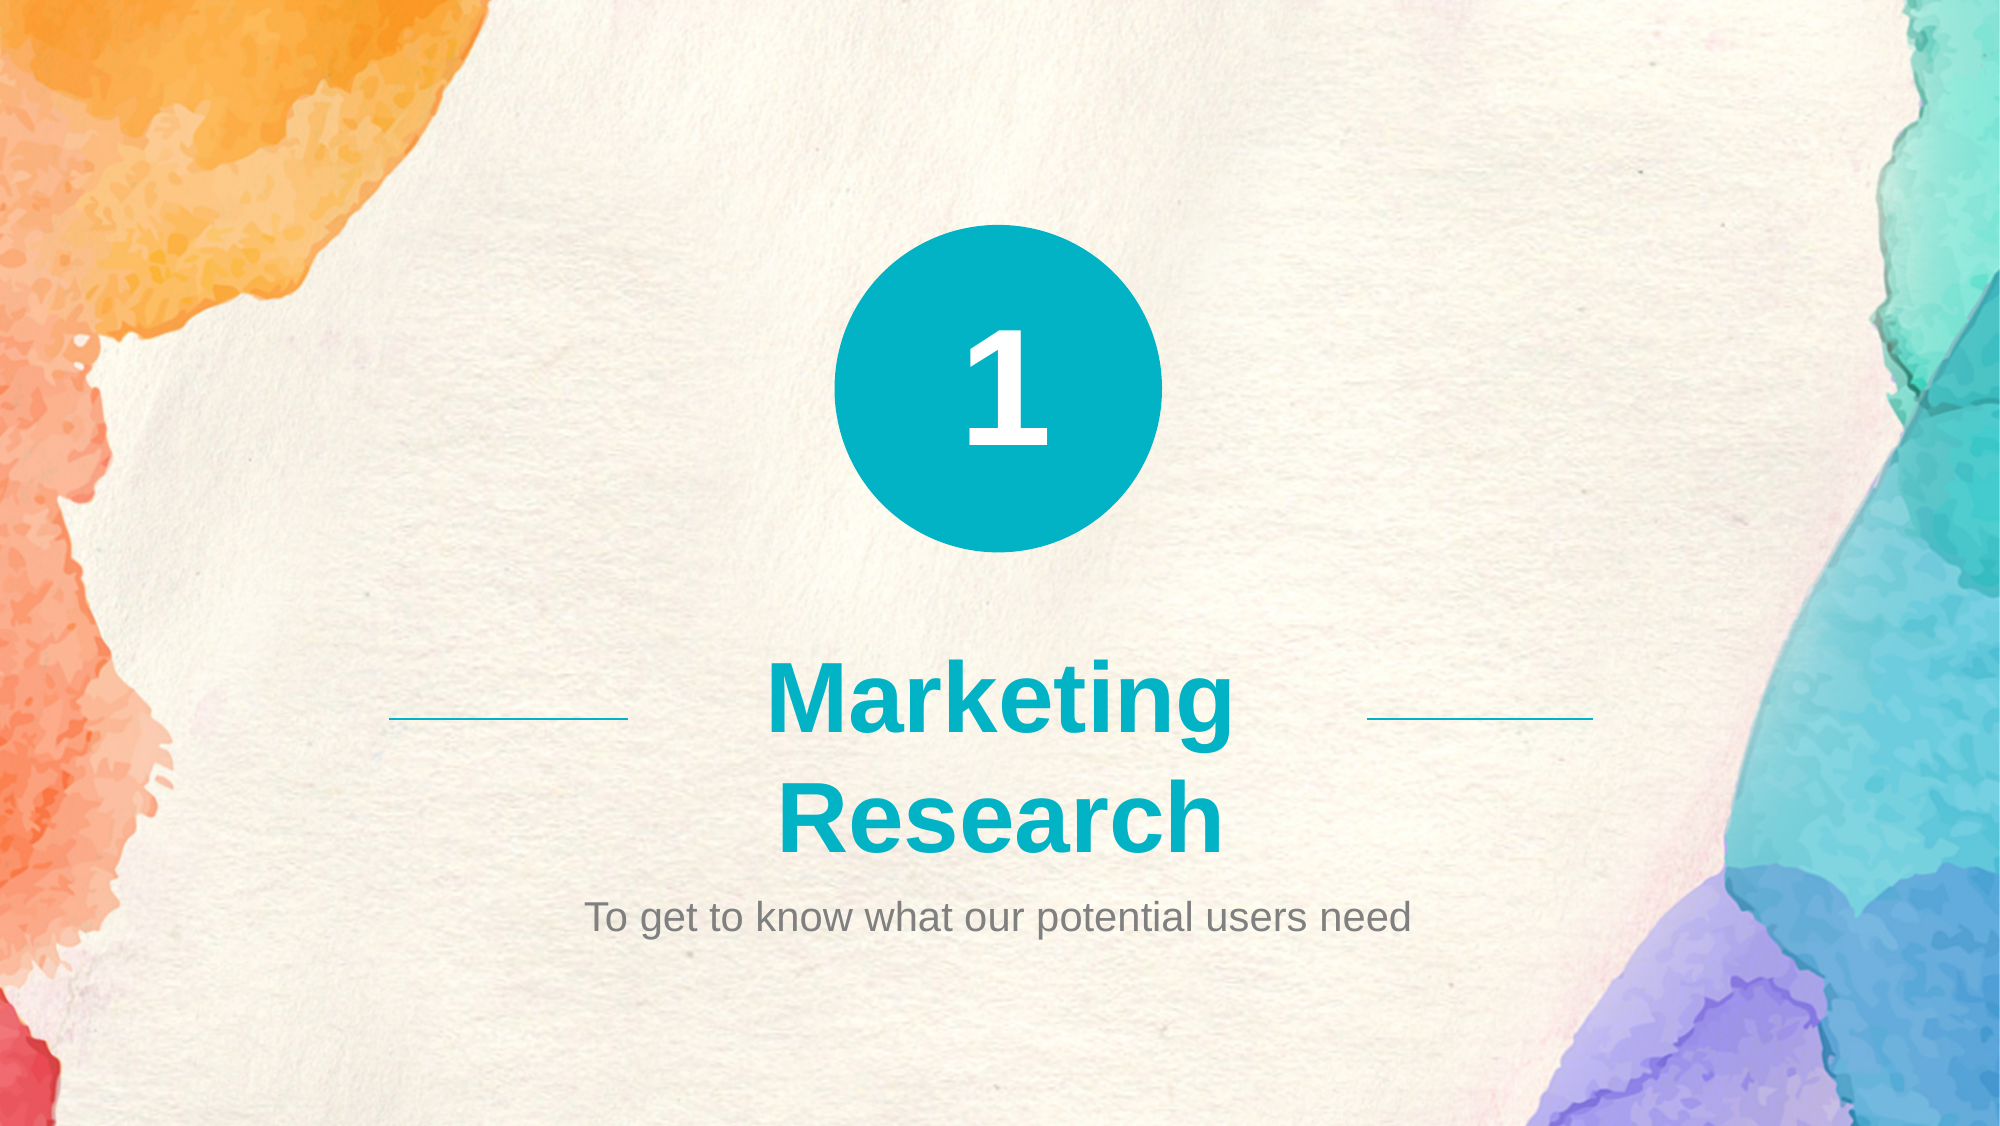

1
Marketing Research
To get to know what our potential users need